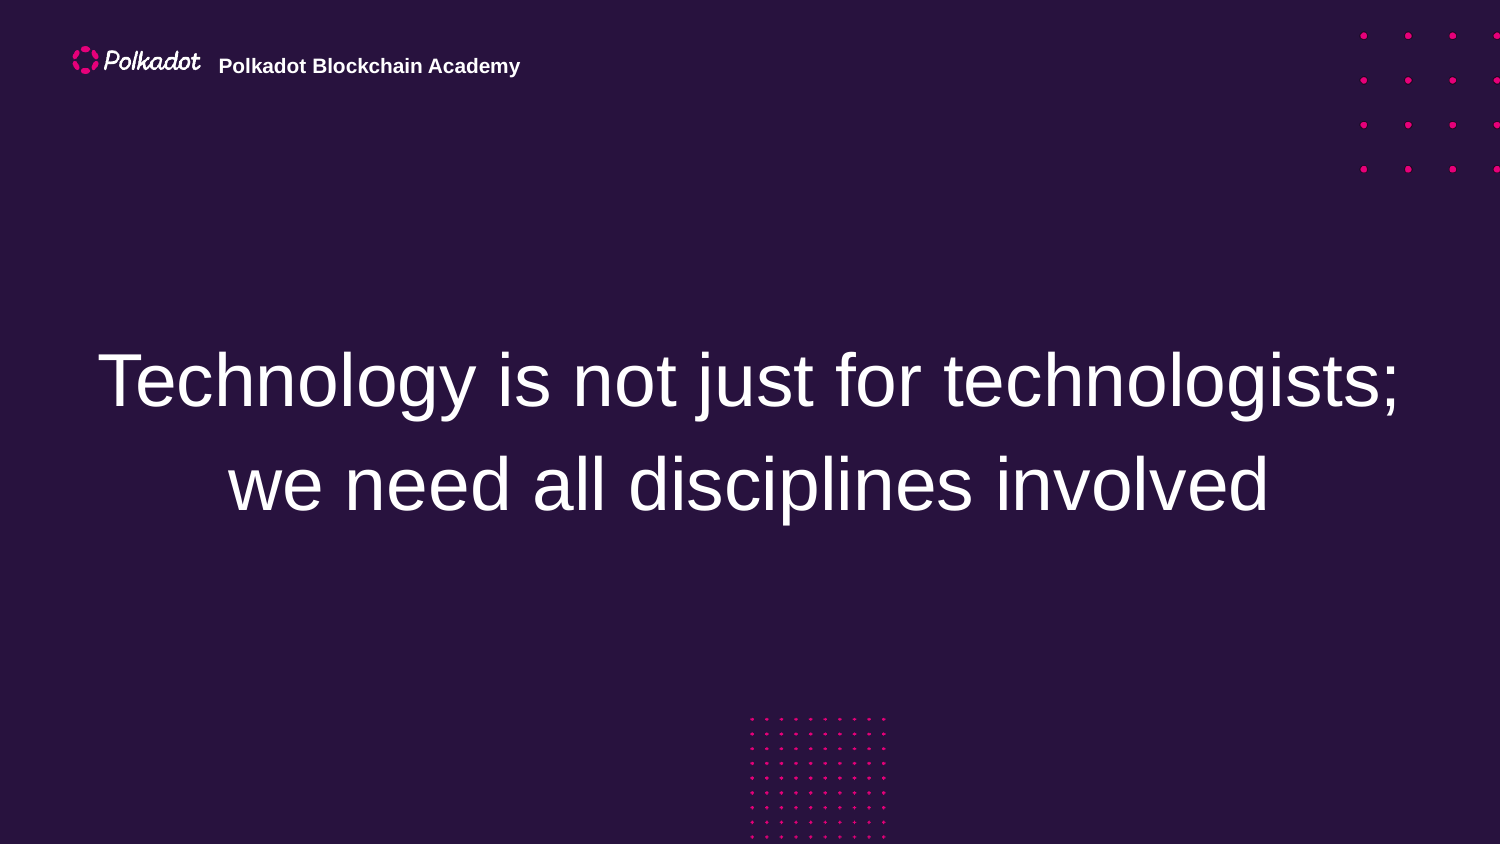

# Technology is not just for technologists; we need all disciplines involved